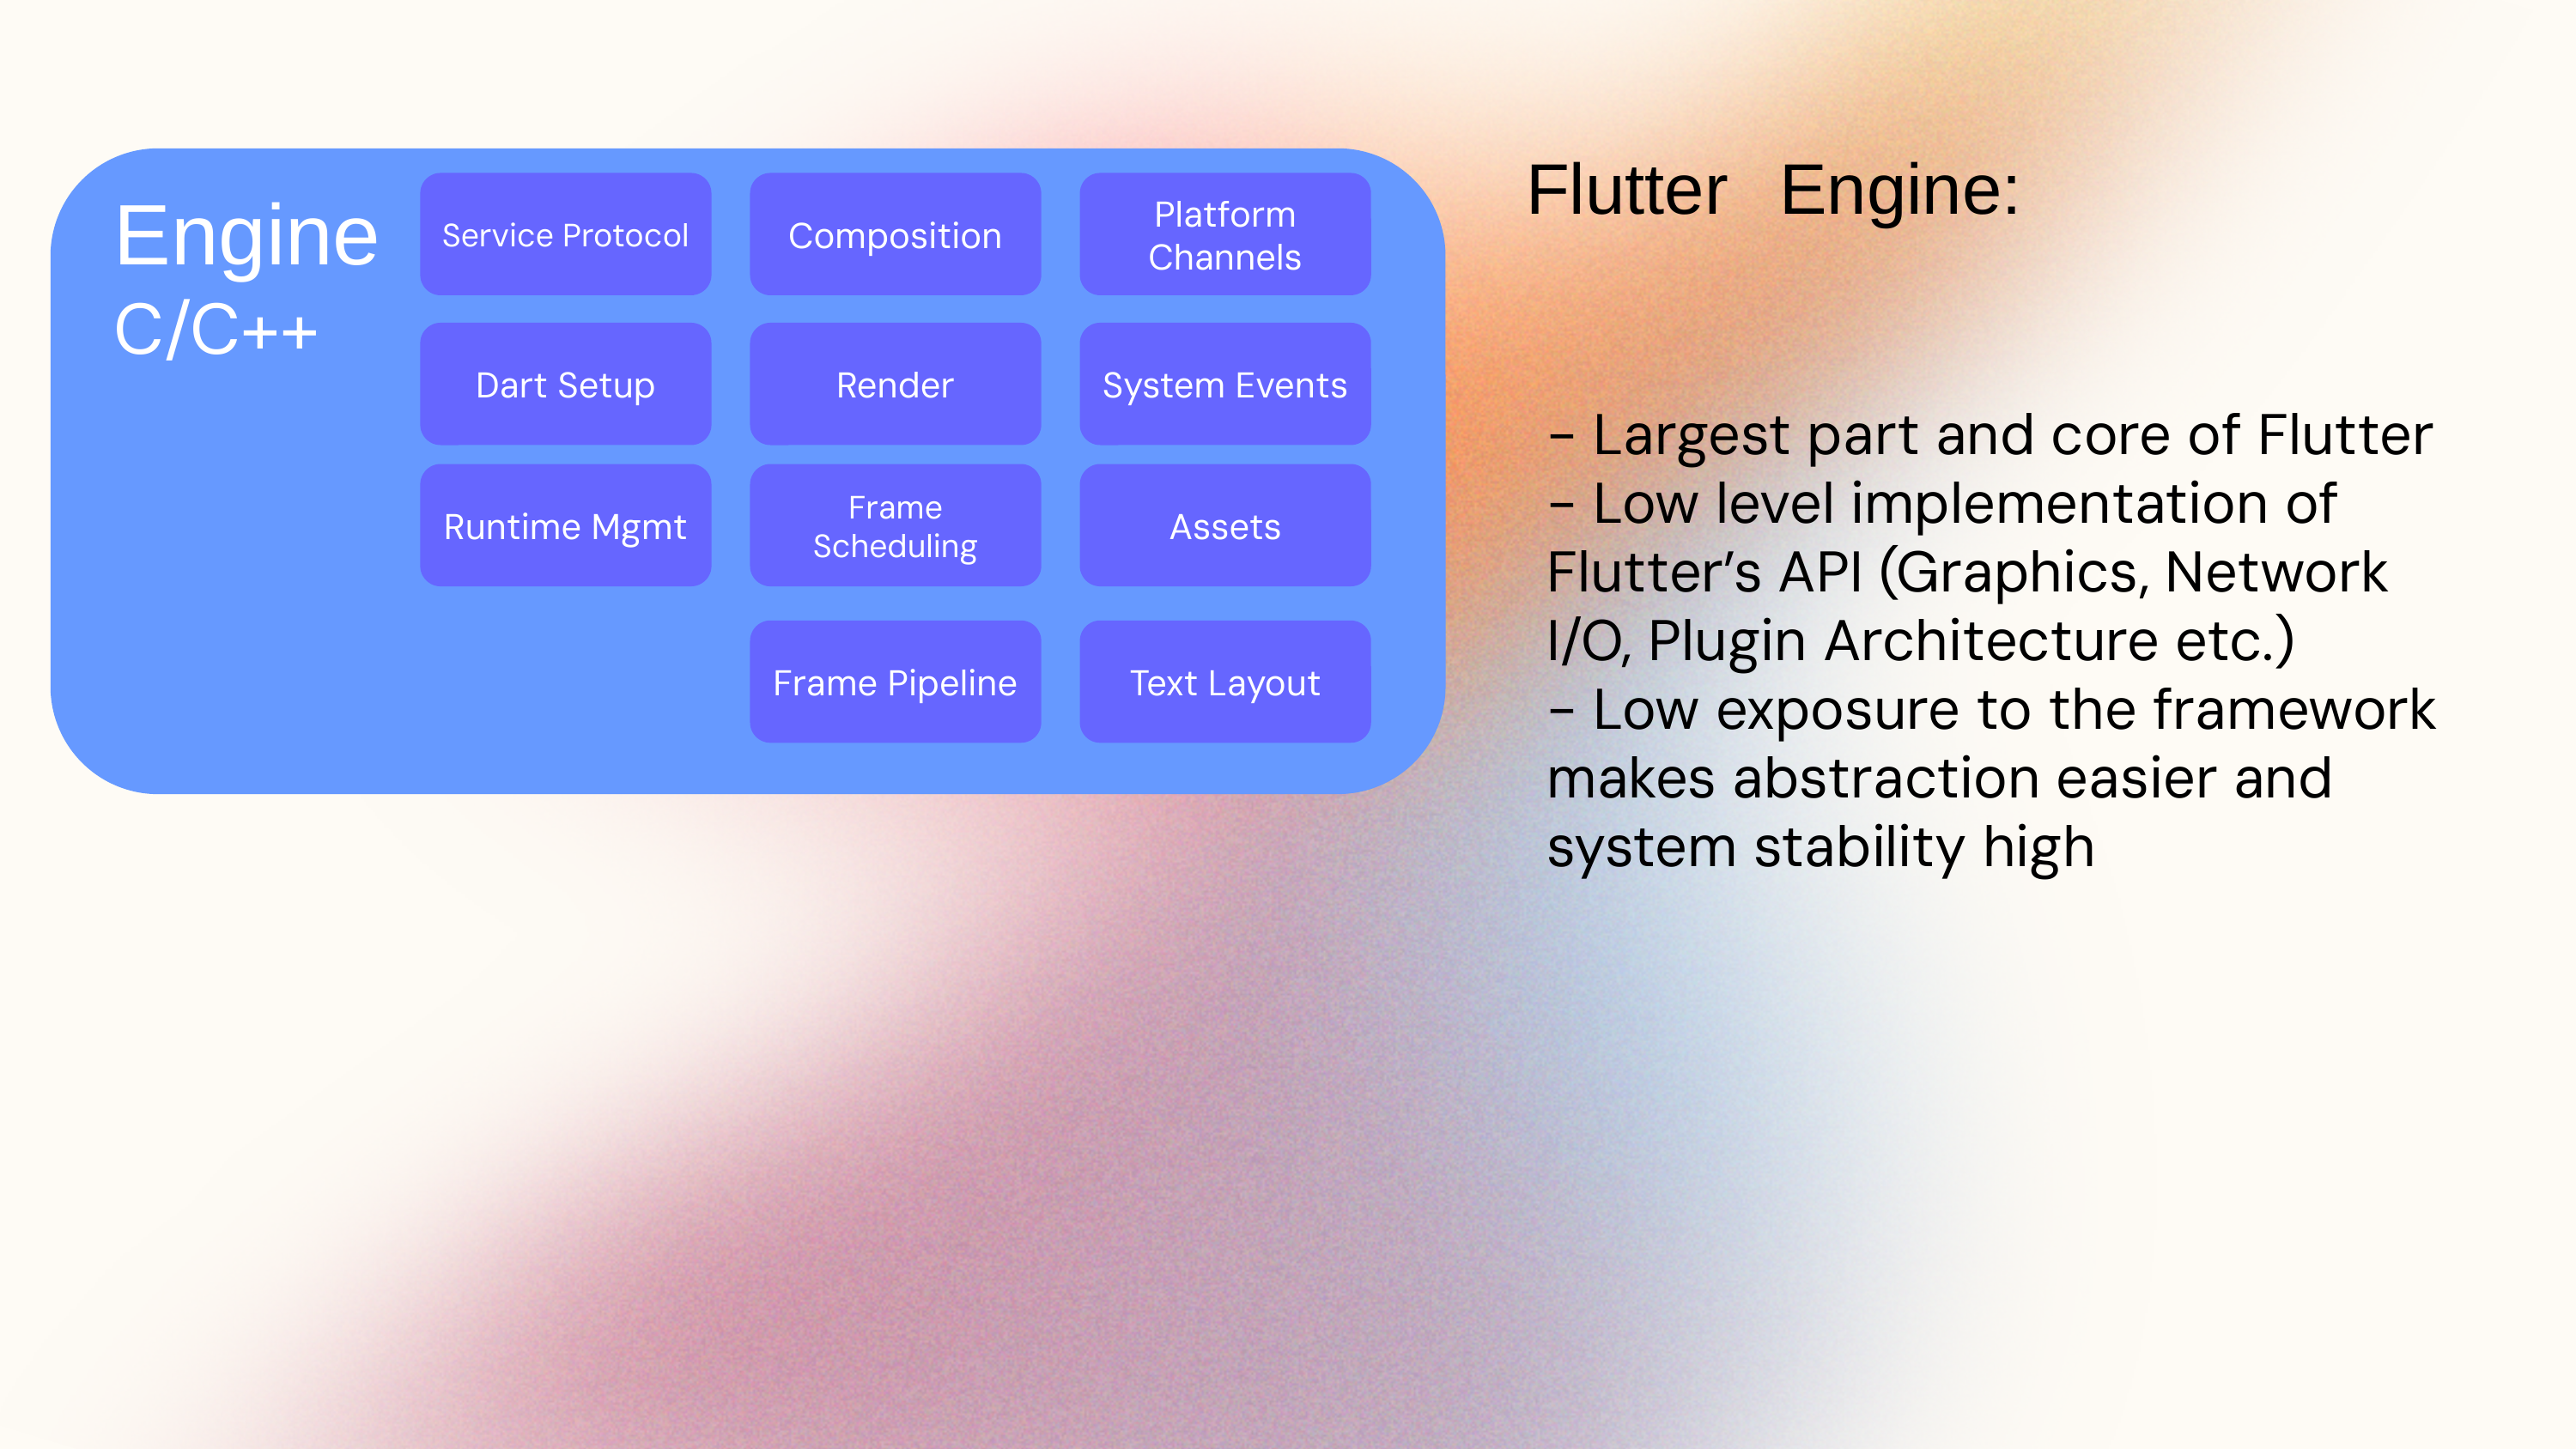

Framework
Dart
Material
Cupertino
Widgets
Rendering
Animation
Painting
Gestures
Foundation

Component Technology
in Flutter
Flutter
Engine:

Engine
C/C++
Service Protocol
Composition
Platform Channels
Dart Setup
Render
System Events
Runtime Mgmt
Frame Scheduling
Assets
Frame Pipeline
Text Layout
- Component layer that developers interface with
- The Framework is the top layer written in Dart for a modern and reactive architecture
- Most of the Framework acts as an abstraction for the UI creation and interaction
- Most 3rd party dependencies/plugins interface with the Framework
- Largest part and core of Flutter
- Low level implementation of Flutter’s API (Graphics, Network I/O, Plugin Architecture etc.)
- Low exposure to the framework makes abstraction easier and system stability high
- Smallest and lowest-level component
- Talks to OS to get input, rendering, multi-threading, etc.
- Exposes API’s of all supported platforms (Android, IOS, Web)

Embedder
Dart
Rending
Native Plugins
App Packaging
Threads
Event Loops